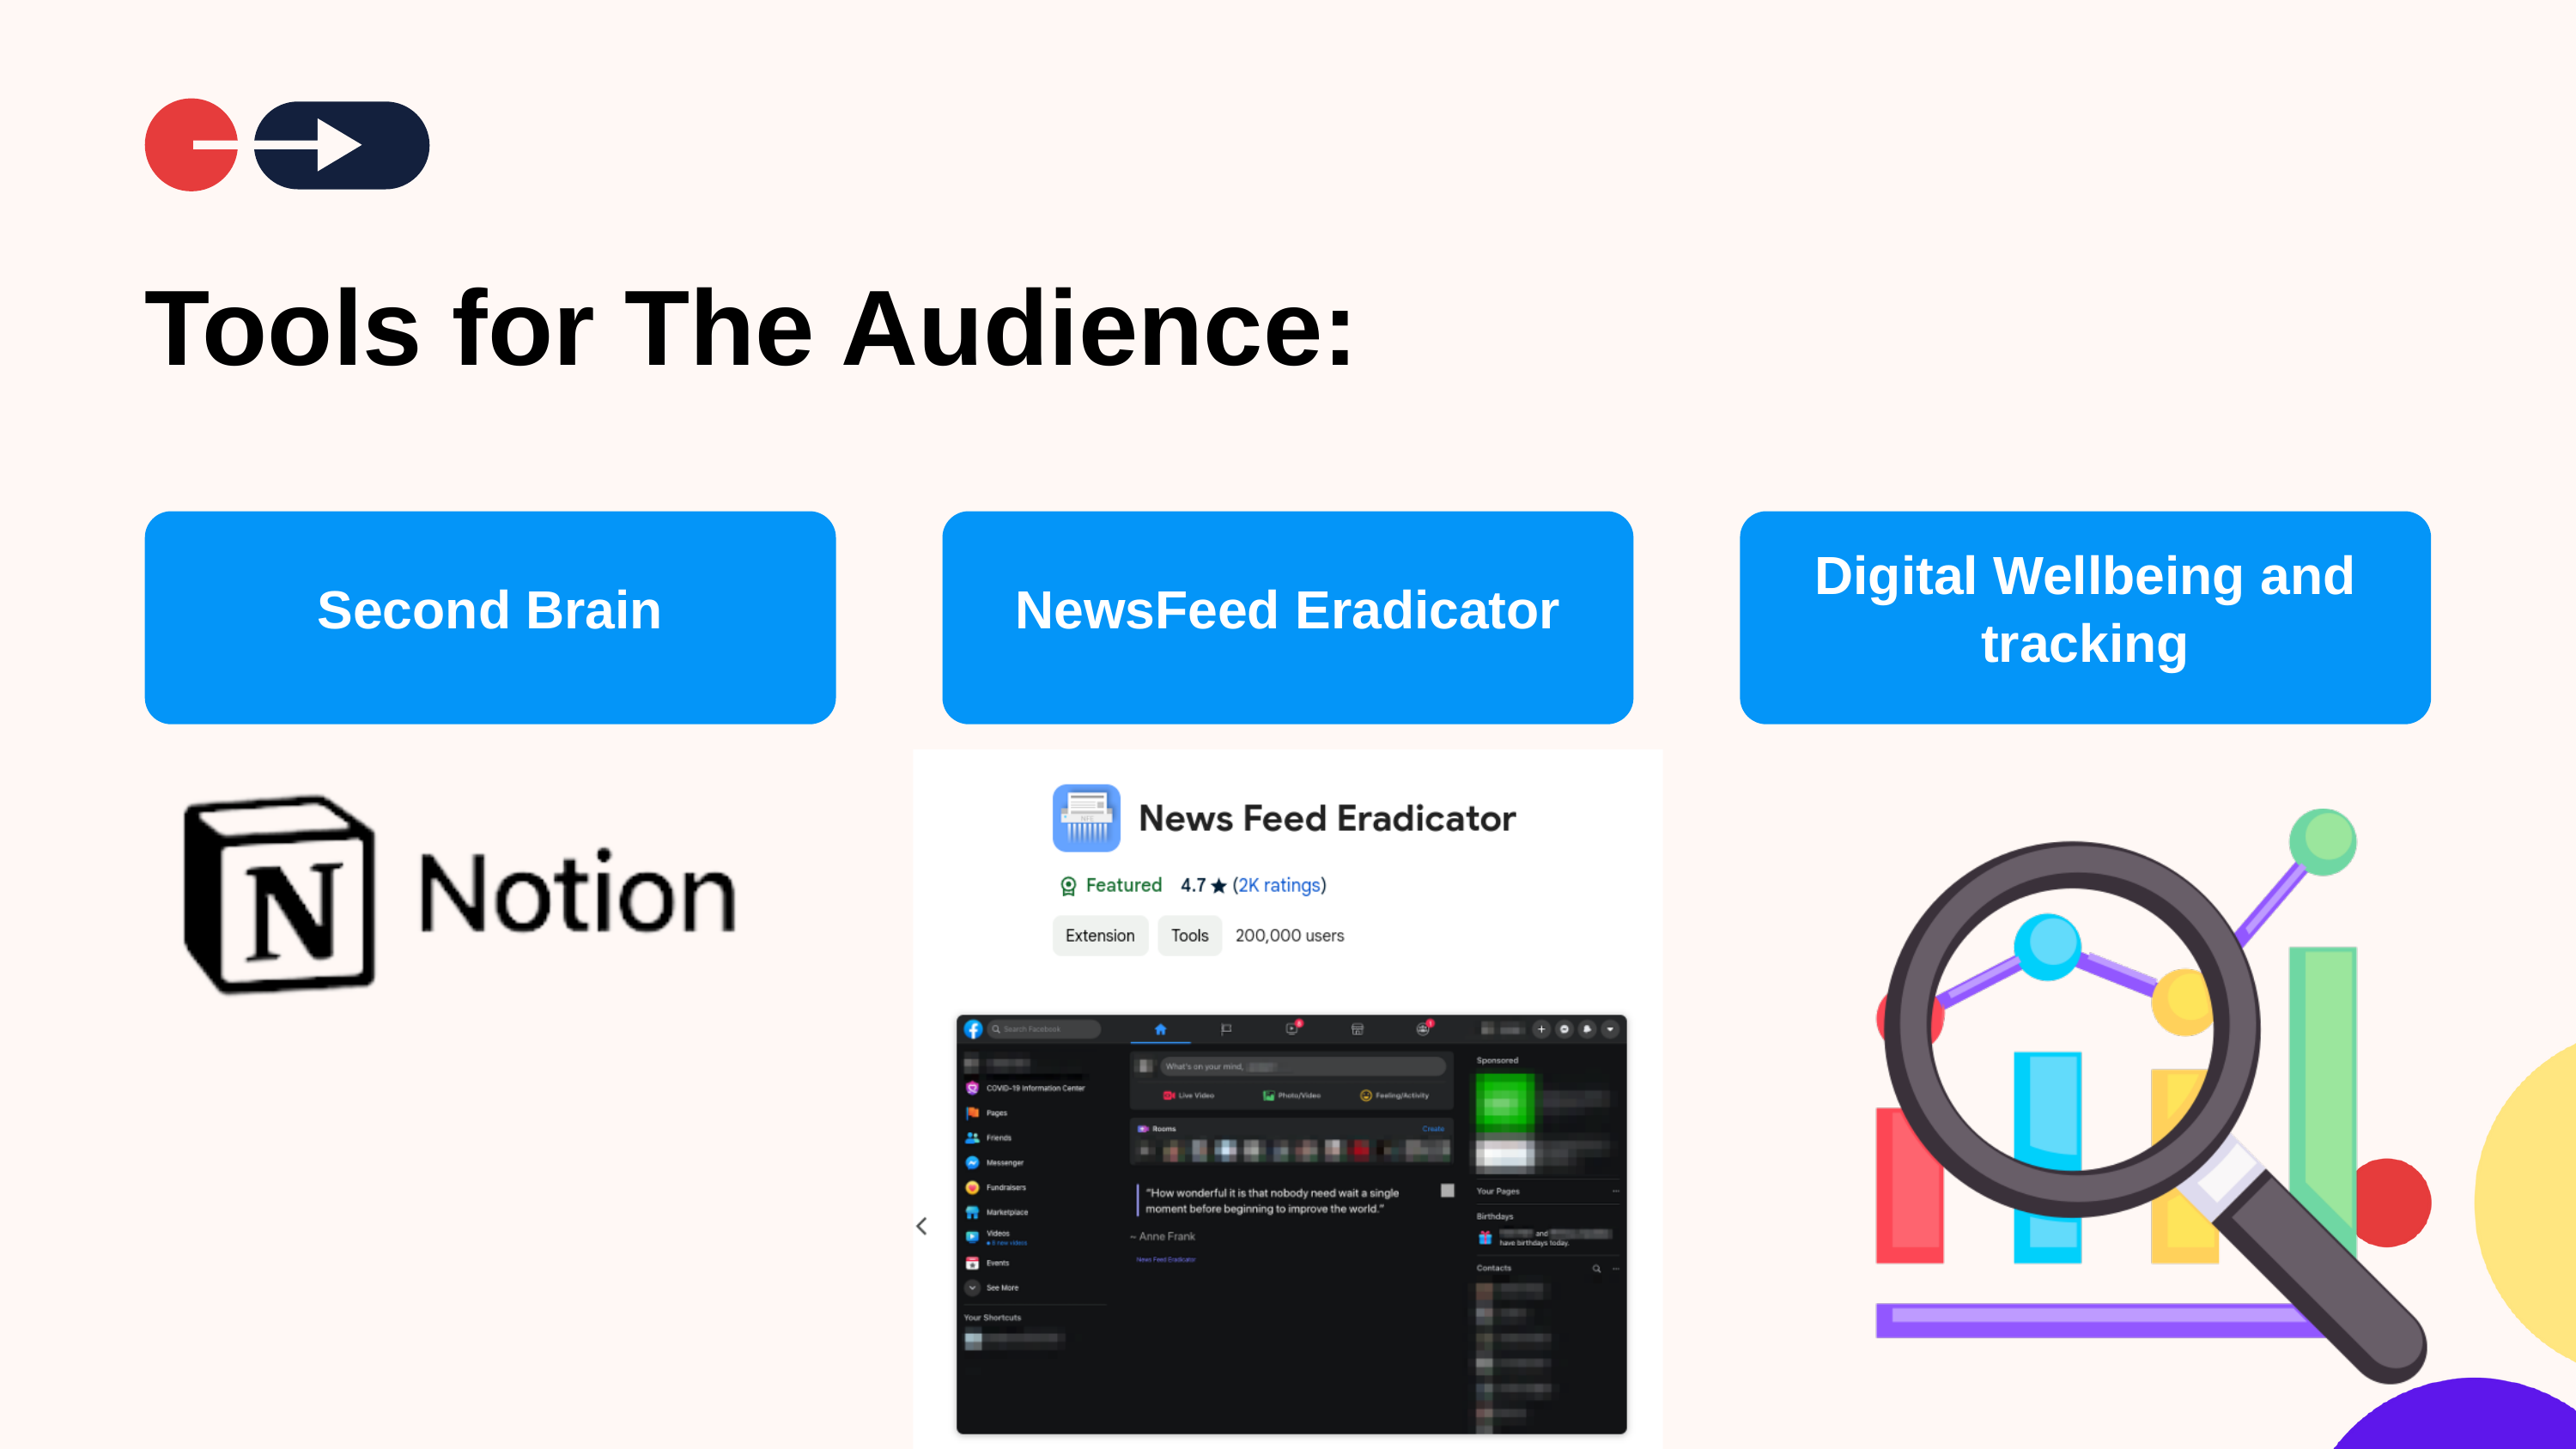

Tools for The Audience:

Second Brain

NewsFeed Eradicator

Digital Wellbeing and tracking